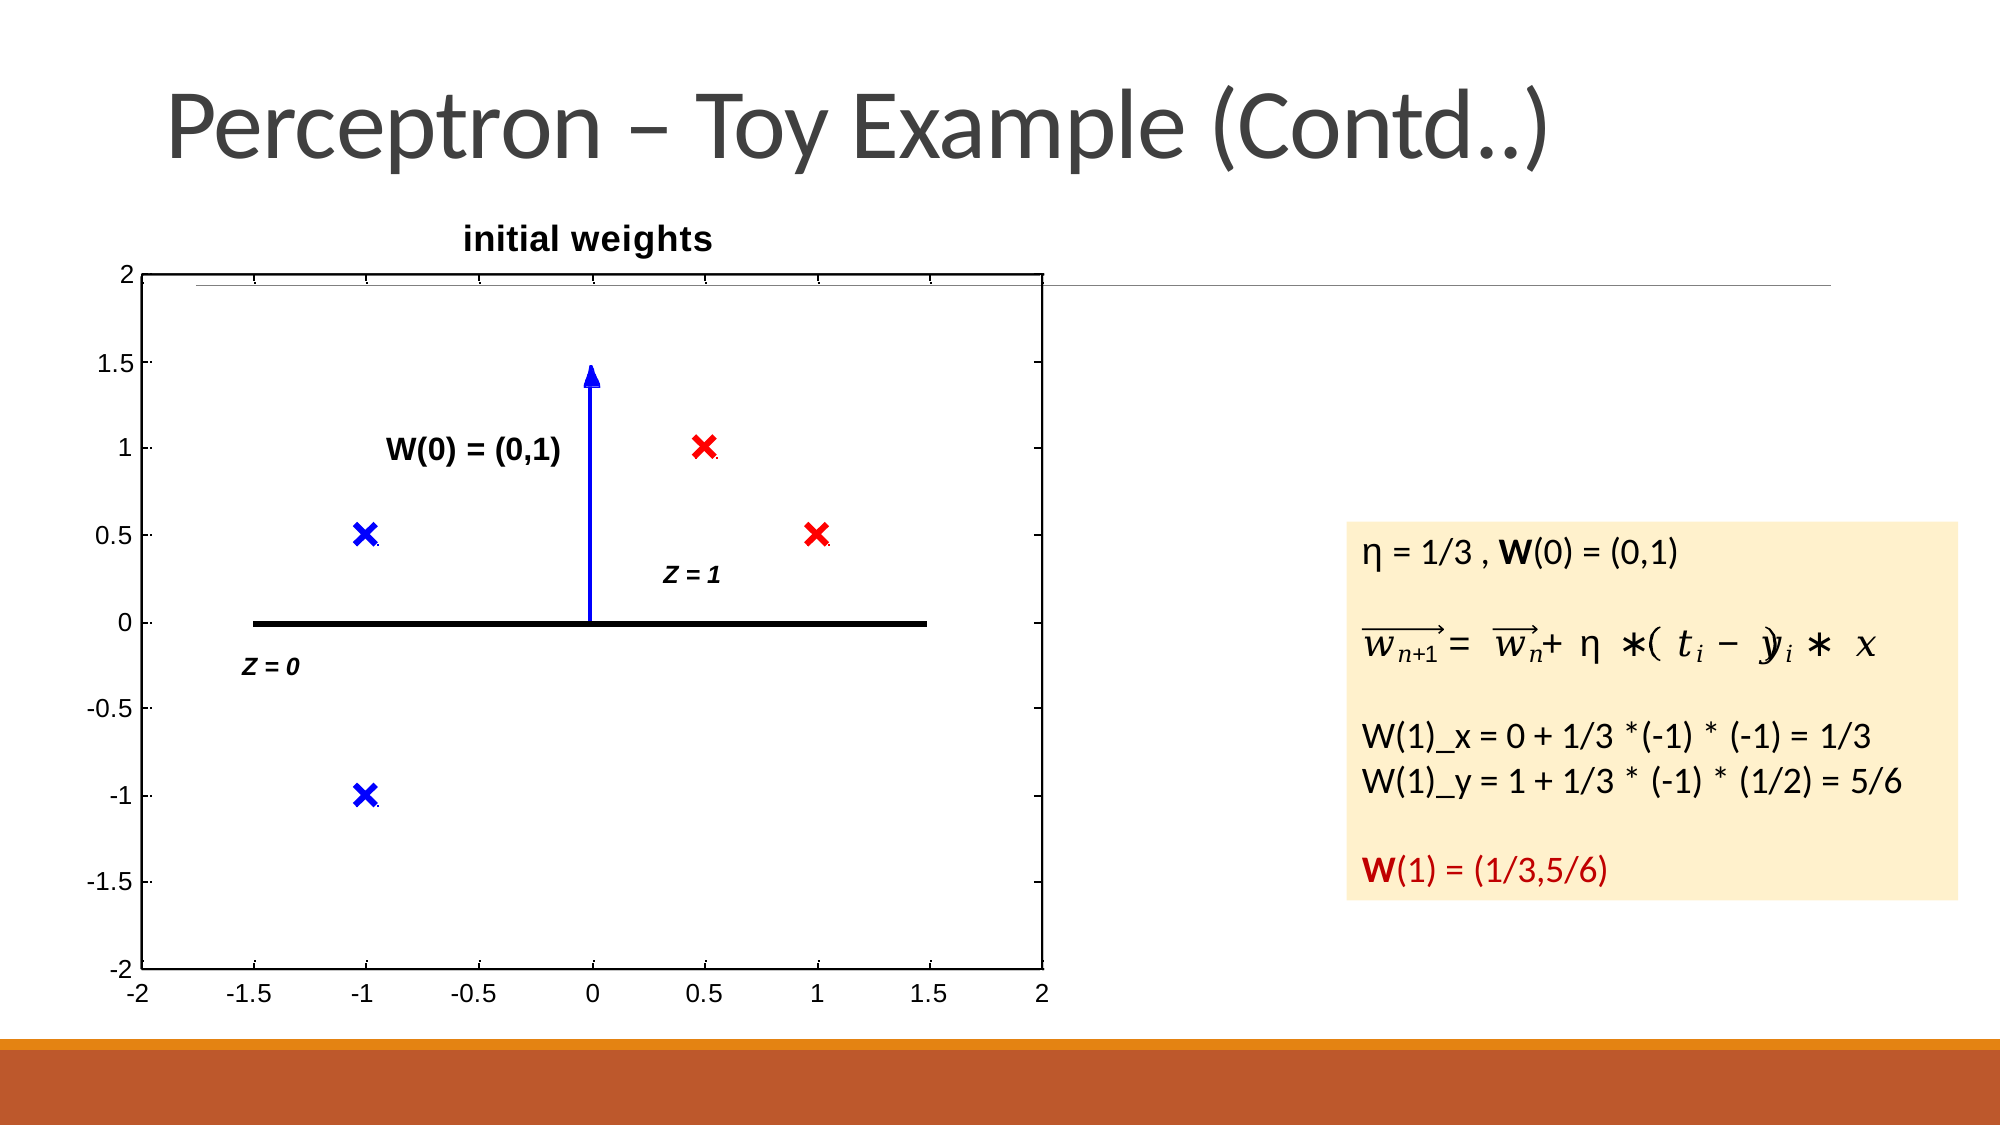

# Perceptron – Toy Example (Contd..)
initial weights
2

1.5

W(0) = (0,1)
1
0.5

η = 1/3 , W(0) = (0,1)

𝑤𝑛+1  = 𝑤𝑛     + η ∗	𝑡𝑖 − 𝑦𝑖	∗ 𝑥

W(1)_x = 0 + 1/3 *(-1) * (-1) = 1/3
W(1)_y = 1 + 1/3 * (-1) * (1/2) = 5/6

W(1) = (1/3,5/6)
Z = 1
0
Z = 0
-0.5
-1
-1.5
-2
-2
-1.5
-1
-0.5
0
0.5
1
1.5
2